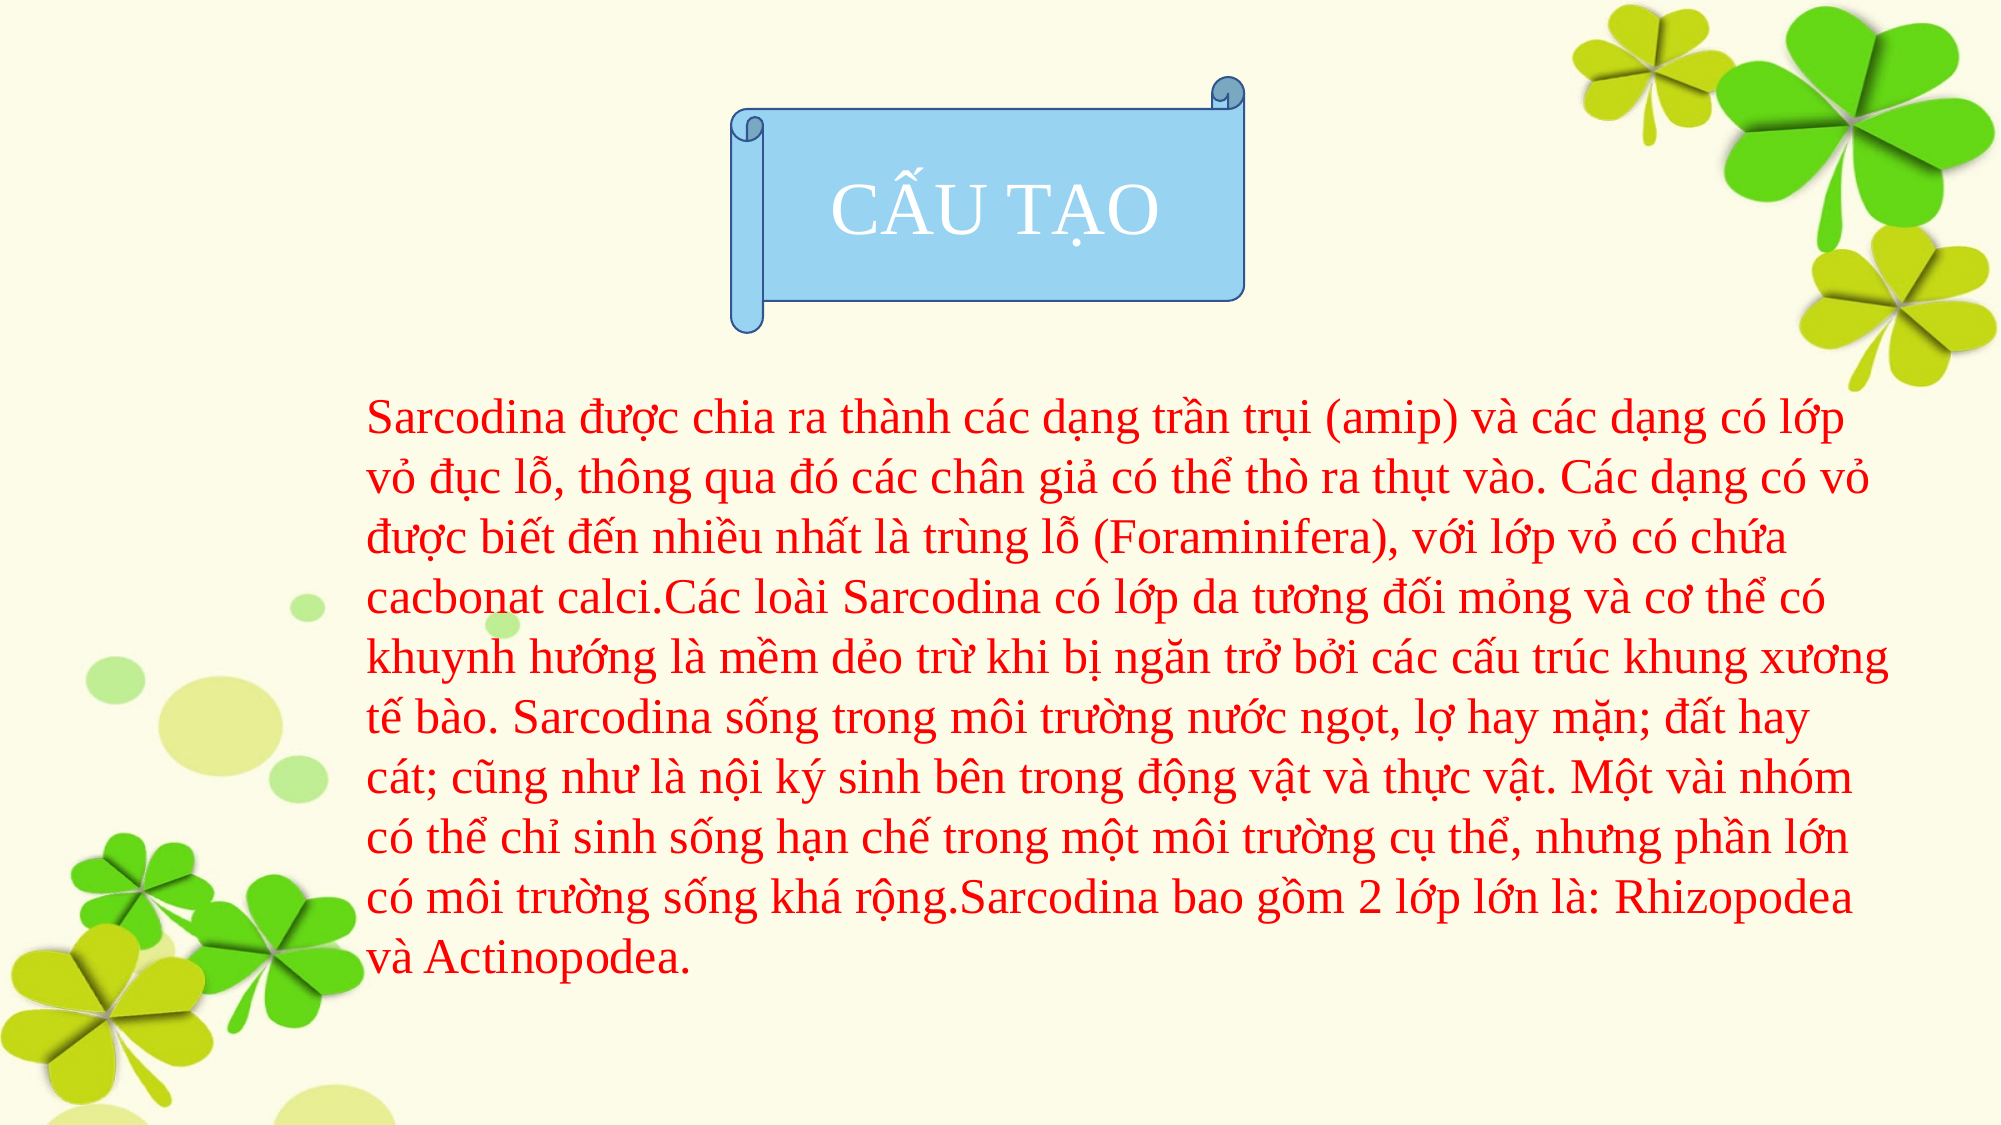

CẤU TẠO
Sarcodina được chia ra thành các dạng trần trụi (amip) và các dạng có lớp vỏ đục lỗ, thông qua đó các chân giả có thể thò ra thụt vào. Các dạng có vỏ được biết đến nhiều nhất là trùng lỗ (Foraminifera), với lớp vỏ có chứa cacbonat calci.Các loài Sarcodina có lớp da tương đối mỏng và cơ thể có khuynh hướng là mềm dẻo trừ khi bị ngăn trở bởi các cấu trúc khung xương tế bào. Sarcodina sống trong môi trường nước ngọt, lợ hay mặn; đất hay cát; cũng như là nội ký sinh bên trong động vật và thực vật. Một vài nhóm có thể chỉ sinh sống hạn chế trong một môi trường cụ thể, nhưng phần lớn có môi trường sống khá rộng.Sarcodina bao gồm 2 lớp lớn là: Rhizopodea và Actinopodea.